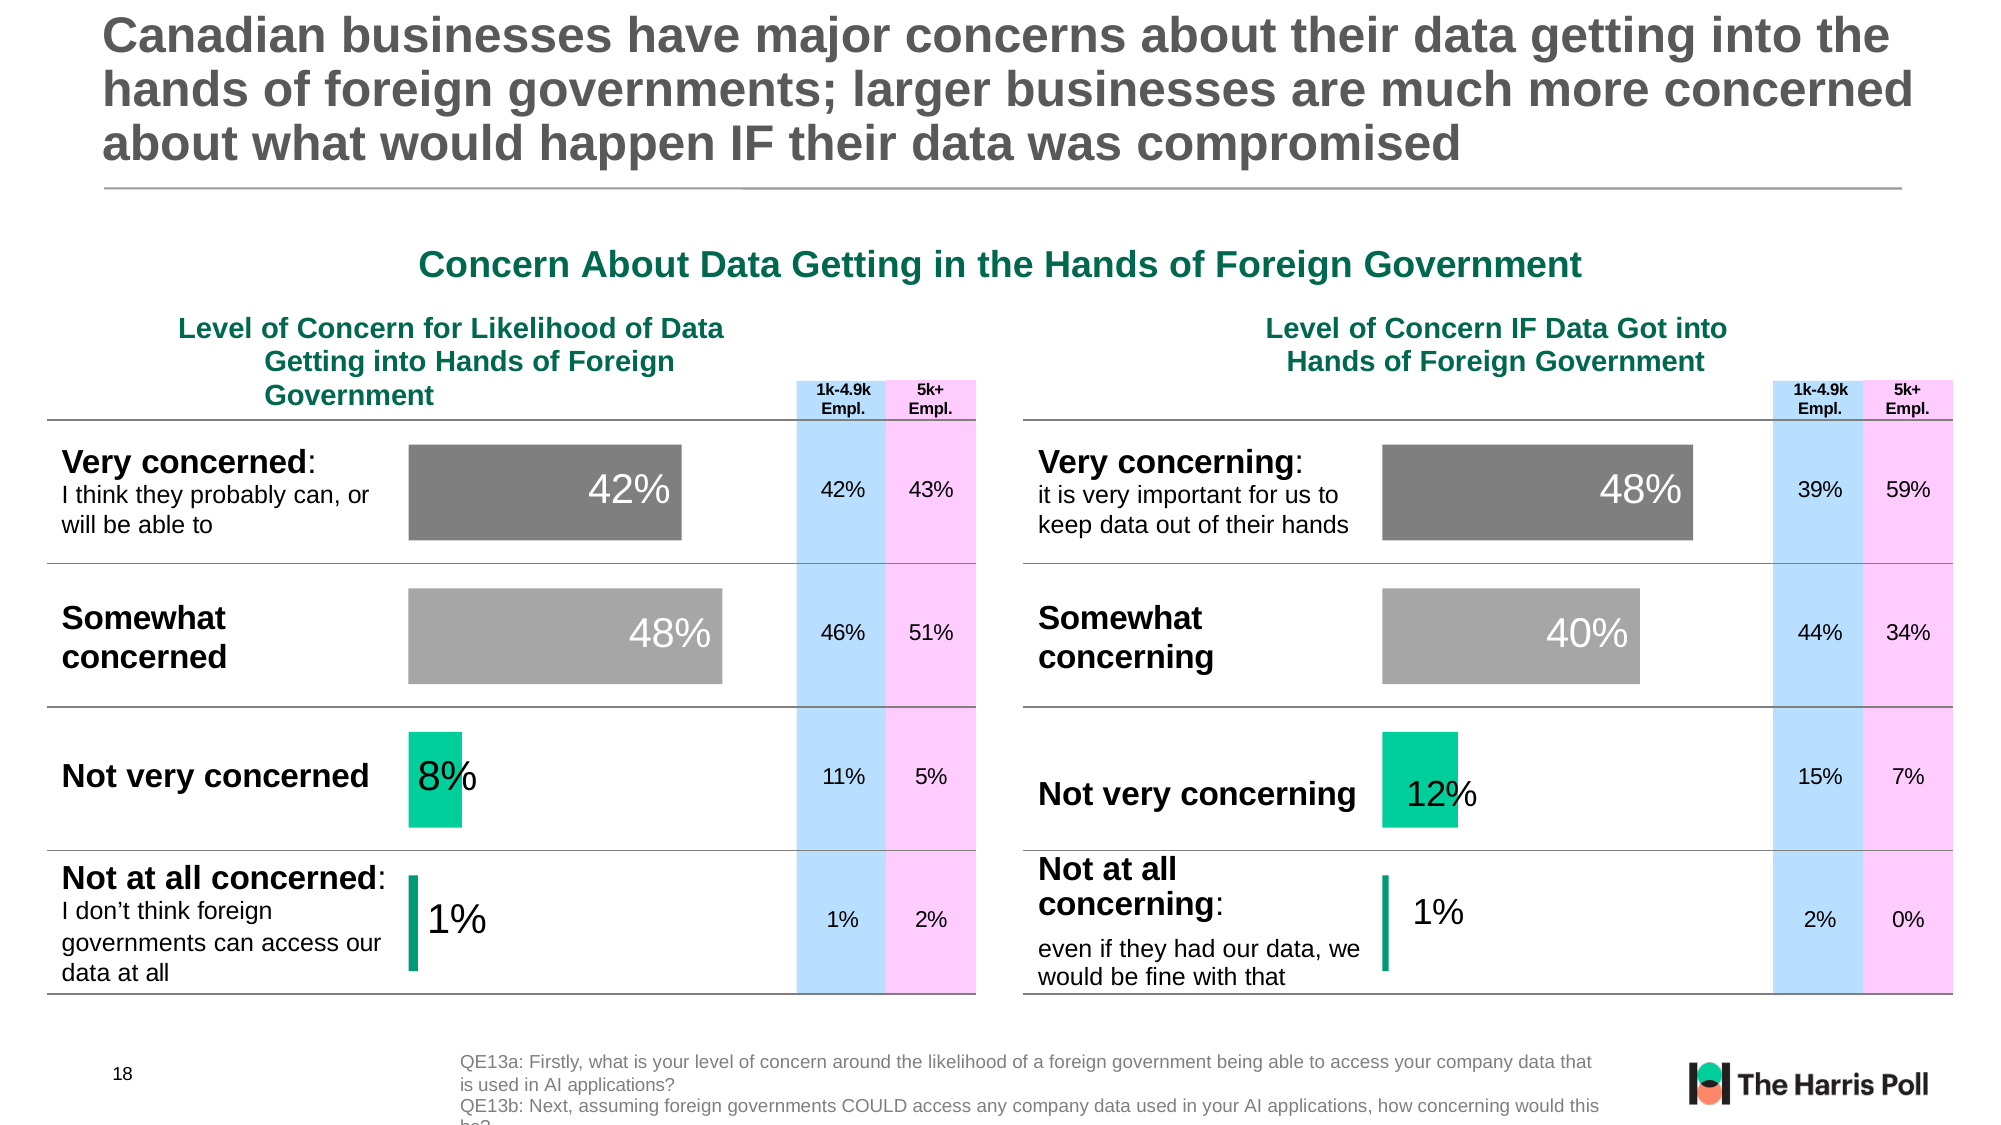

# Canadian businesses have major concerns about their data getting into the hands of foreign governments; larger businesses are much more concerned about what would happen IF their data was compromised
Concern About Data Getting in the Hands of Foreign Government
Level of Concern for Likelihood of Data Getting into Hands of Foreign Government
Level of Concern IF Data Got into Hands of Foreign Government
| 1k-4.9k Empl. |  |  |  | 5k+ Empl. |
| --- | --- | --- | --- | --- |
| Very concerned: I think they probably can, or will be able to |  | 42% | 42% | 43% |
| Somewhat concerned |  | 48% | 46% | 51% |
| Not very concerned | 8% |  | 11% | 5% |
| Not at all concerned: I don’t think foreign governments can access our data at all | 1% |  | 1% | 2% |
| 1k-4.9k Empl. |  |  | 5k+ Empl. |
| --- | --- | --- | --- |
| Very concerning: it is very important for us to keep data out of their hands | 48% | 39% | 59% |
| Somewhat concerning | 40% | 44% | 34% |
| Not very concerning 12% |  | 15% | 7% |
| Not at all concerning: 1% even if they had our data, we would be fine with that |  | 2% | 0% |

QE13a: Firstly, what is your level of concern around the likelihood of a foreign government being able to access your company data that is used in AI applications?
QE13b: Next, assuming foreign governments COULD access any company data used in your AI applications, how concerning would this be?
18